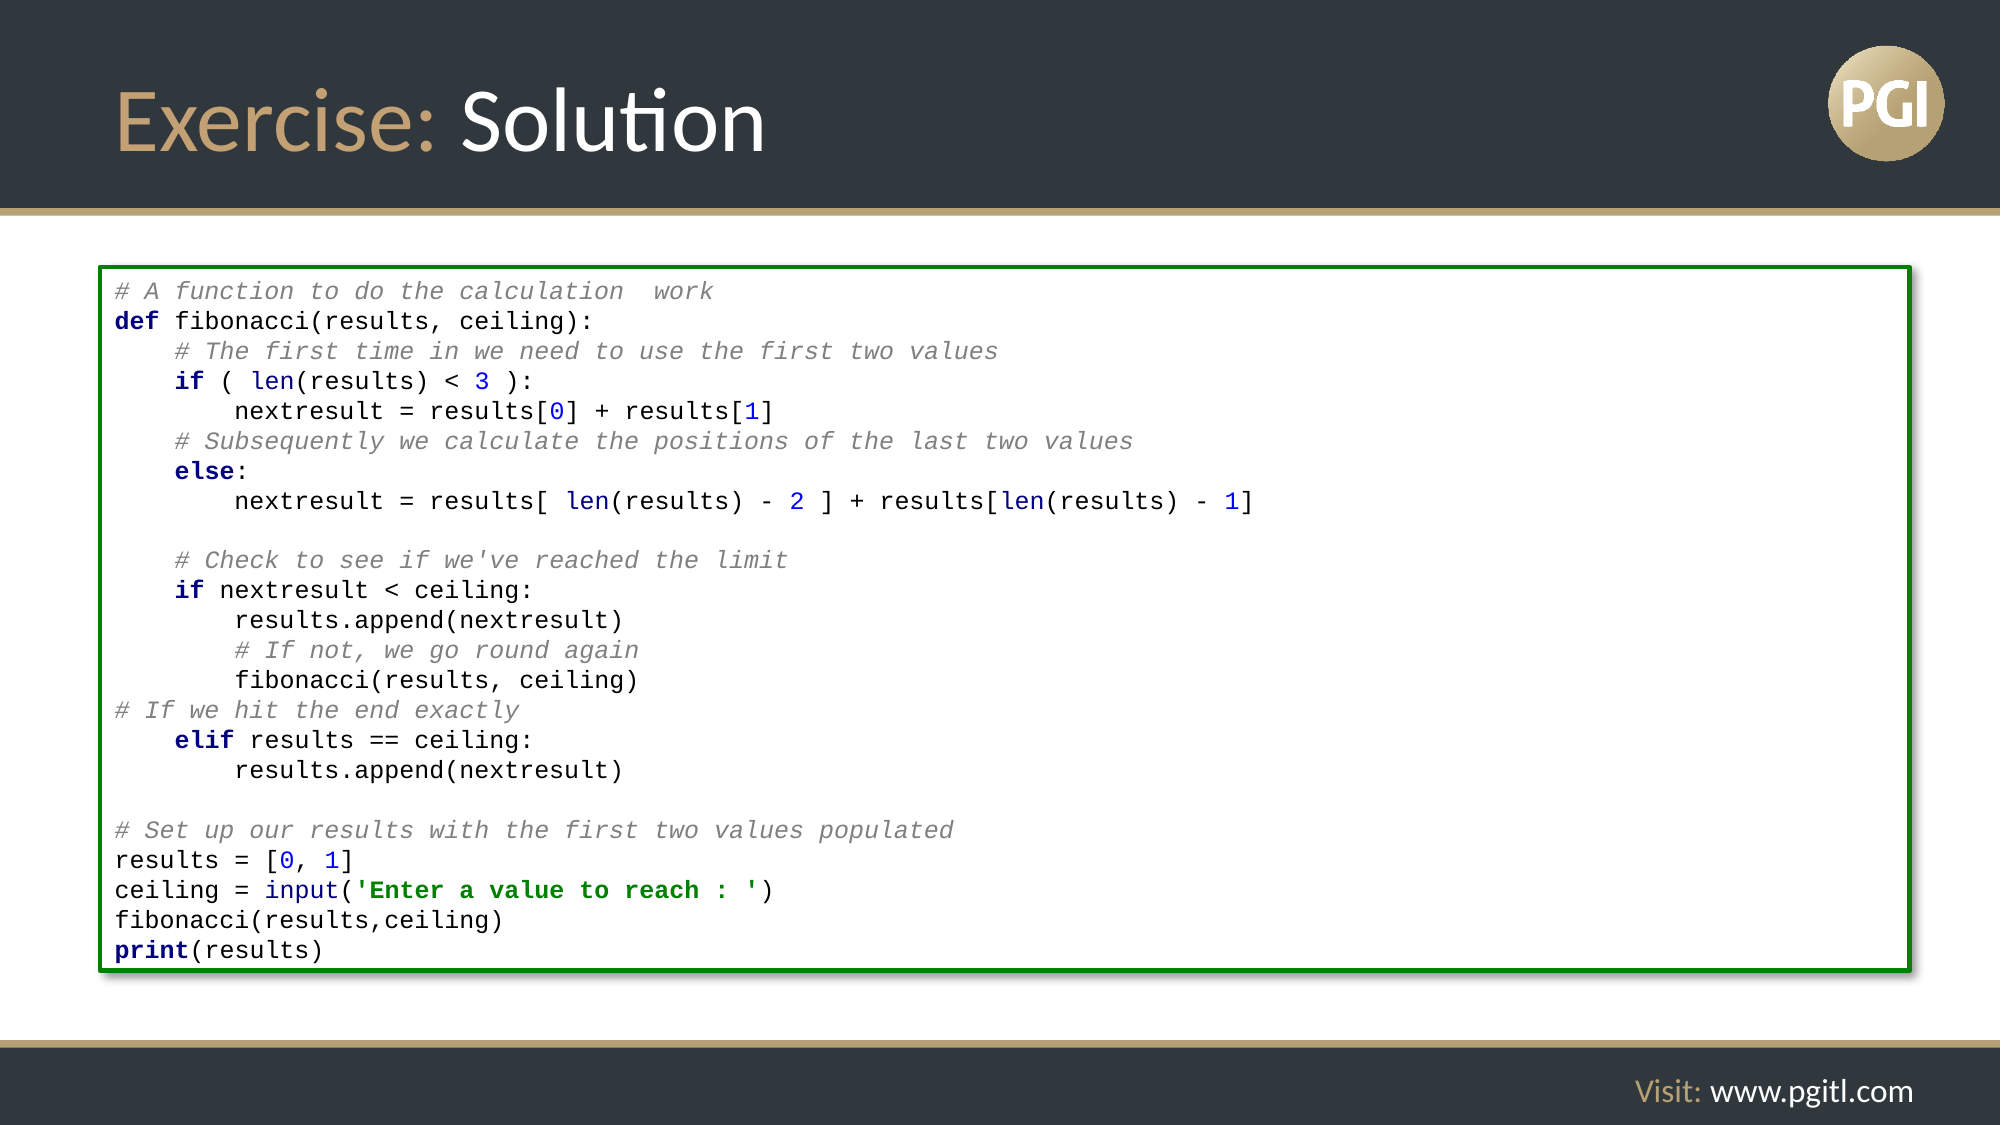

# Exercise: Solution
# A function to do the calculation  work def fibonacci(results, ceiling): # The first time in we need to use the first two values if ( len(results) < 3 ): nextresult = results[0] + results[1] # Subsequently we calculate the positions of the last two values else: nextresult = results[ len(results) - 2 ] + results[len(results) - 1] # Check to see if we've reached the limit if nextresult < ceiling: results.append(nextresult) # If not, we go round again fibonacci(results, ceiling)
# If we hit the end exactly elif results == ceiling: results.append(nextresult) # Set up our results with the first two values populated results = [0, 1] ceiling = input('Enter a value to reach : ') fibonacci(results,ceiling) print(results)